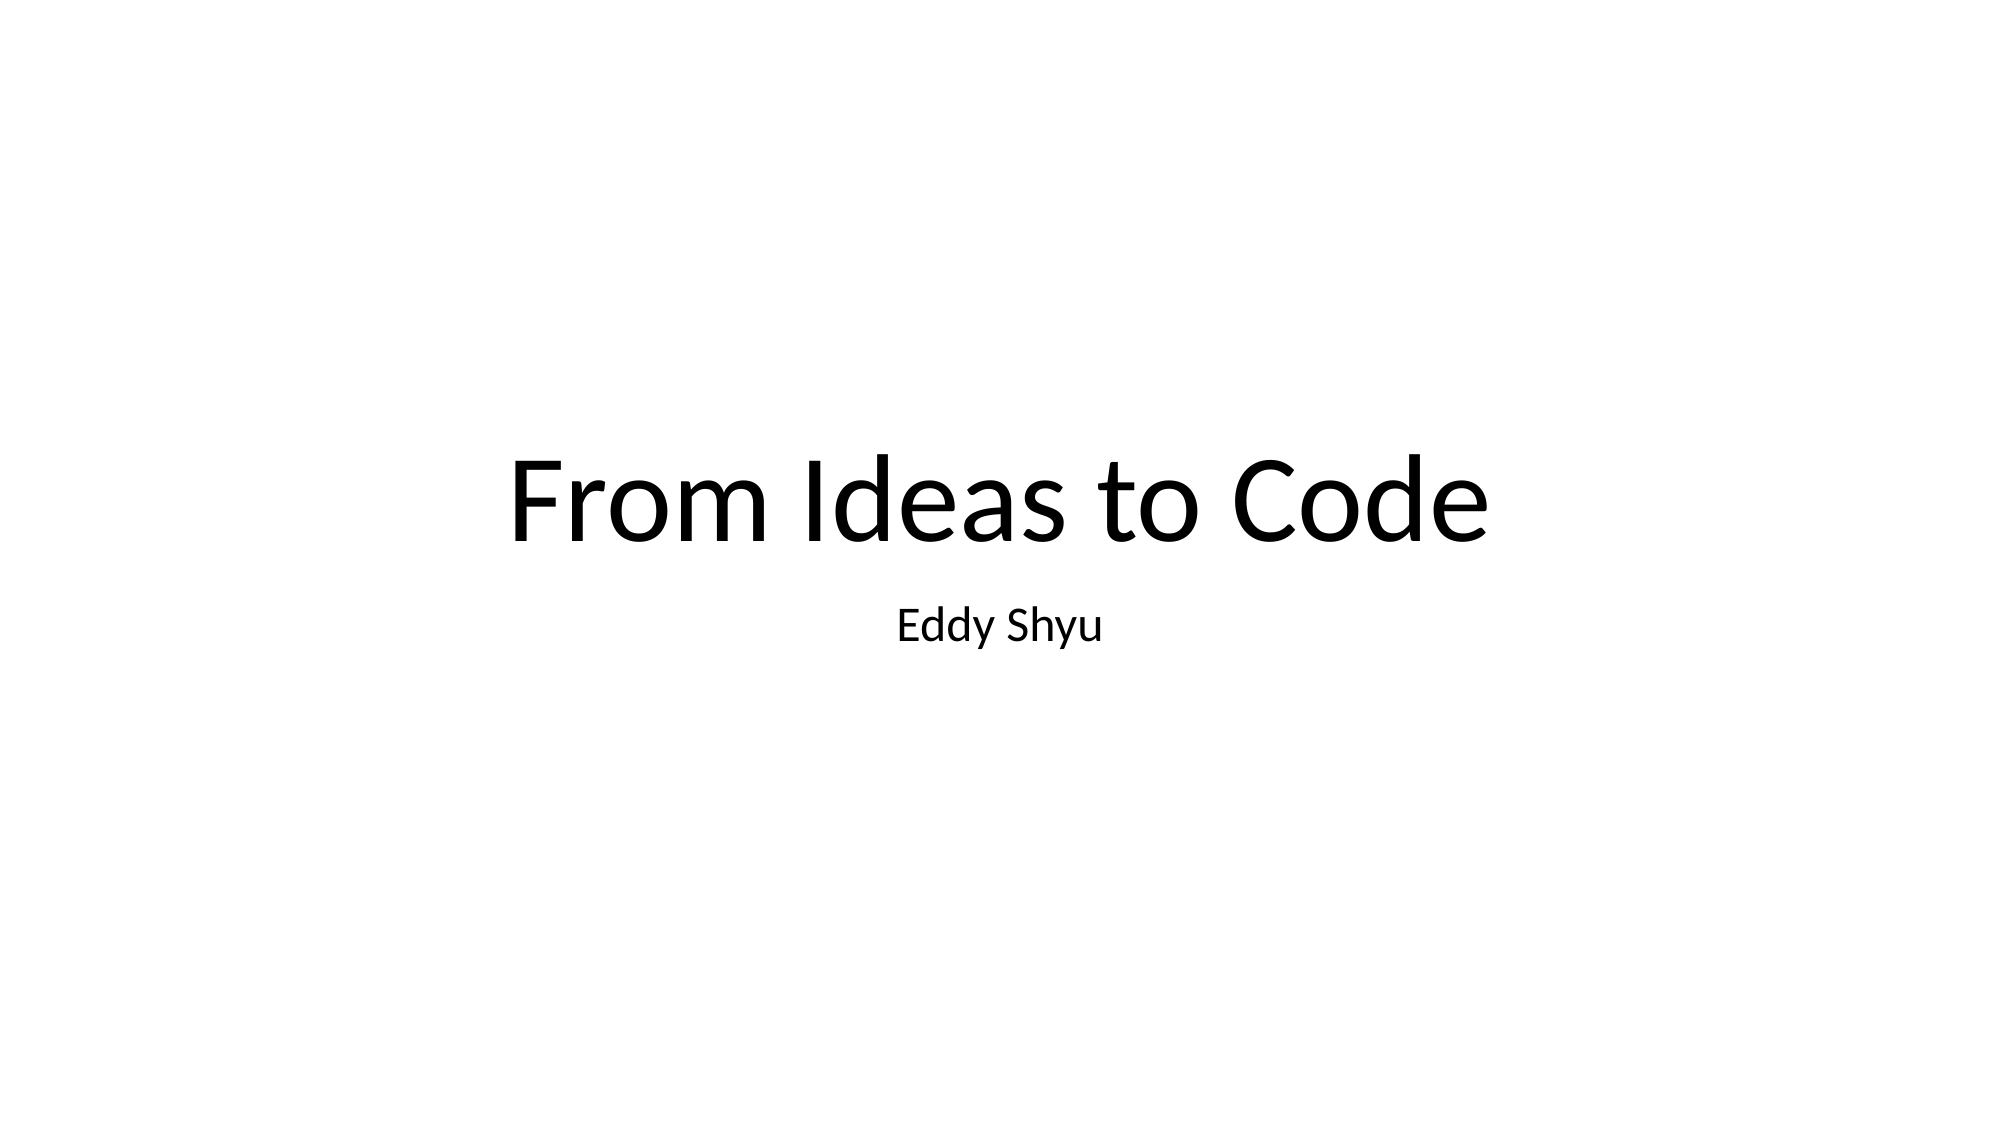

# From Ideas to Code
Eddy Shyu